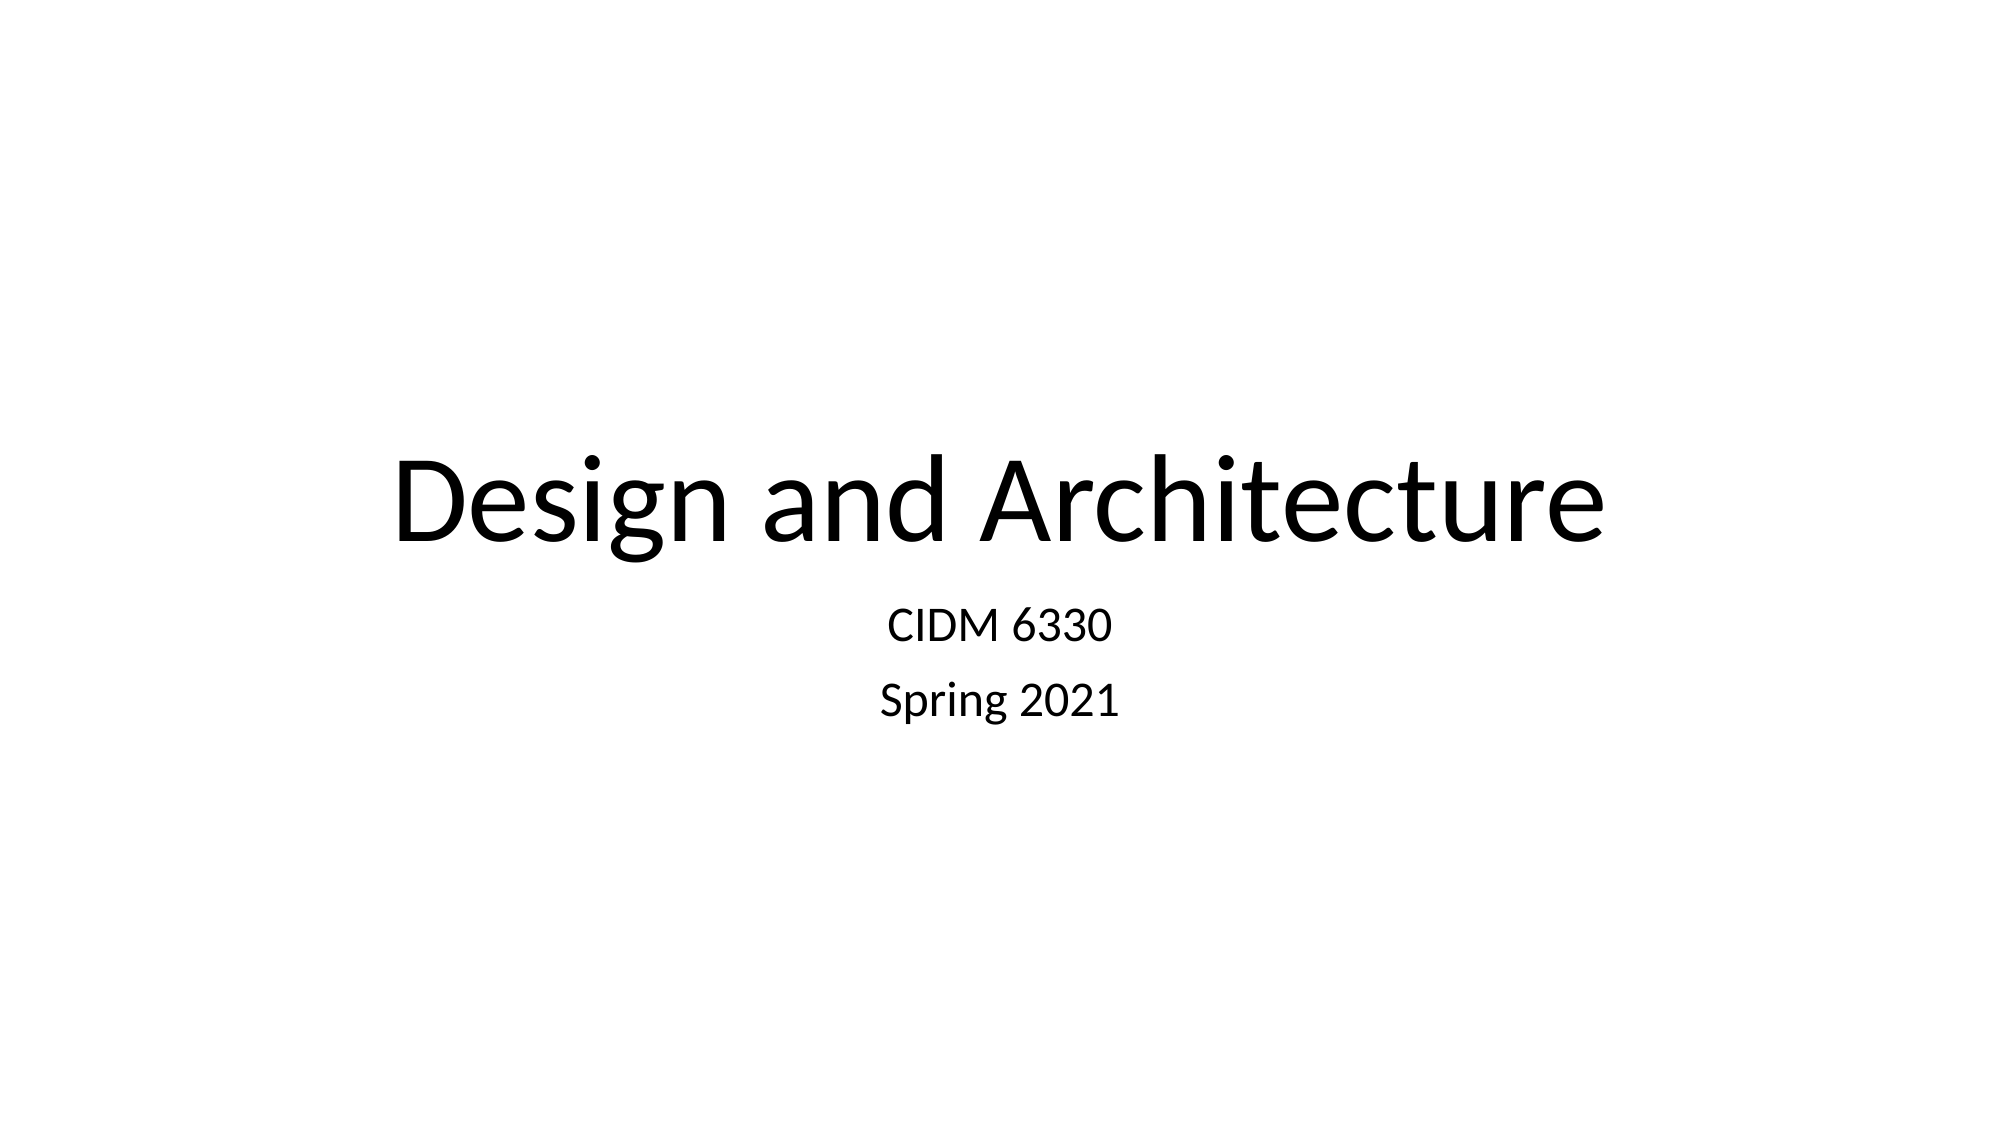

# Design and Architecture
CIDM 6330
Spring 2021